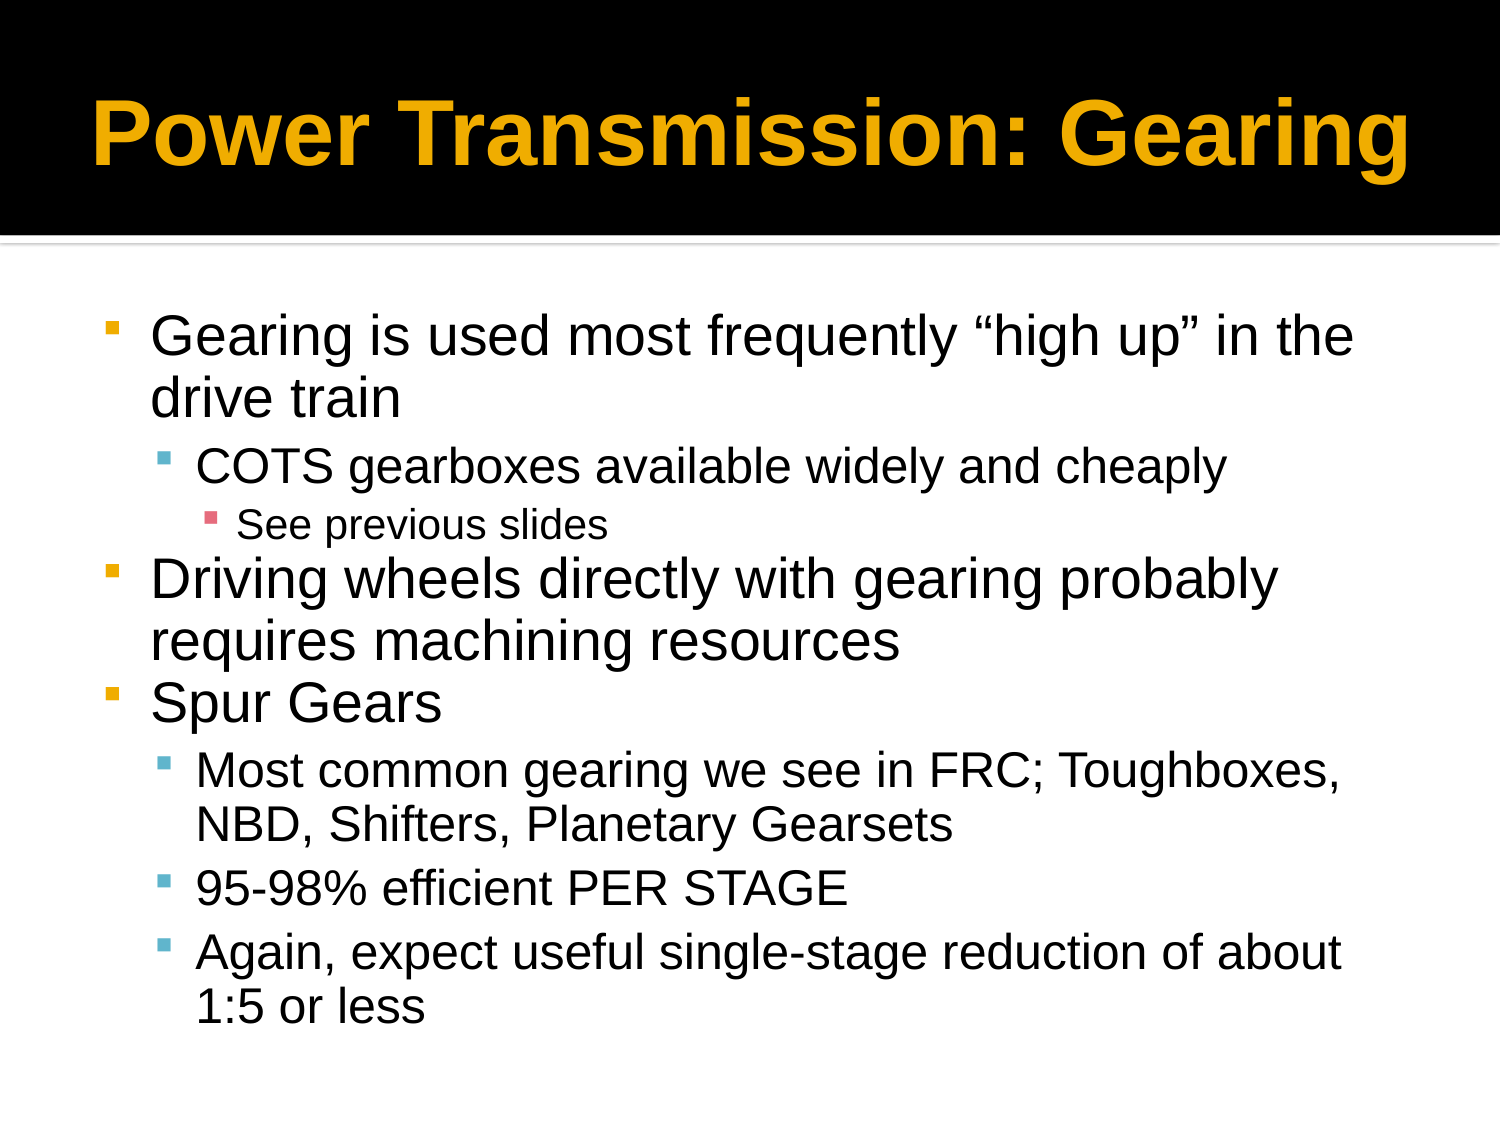

Power Transmission: Gearing
Gearing is used most frequently “high up” in the drive train
COTS gearboxes available widely and cheaply
See previous slides
Driving wheels directly with gearing probably requires machining resources
Spur Gears
Most common gearing we see in FRC; Toughboxes, NBD, Shifters, Planetary Gearsets
95-98% efficient PER STAGE
Again, expect useful single-stage reduction of about 1:5 or less